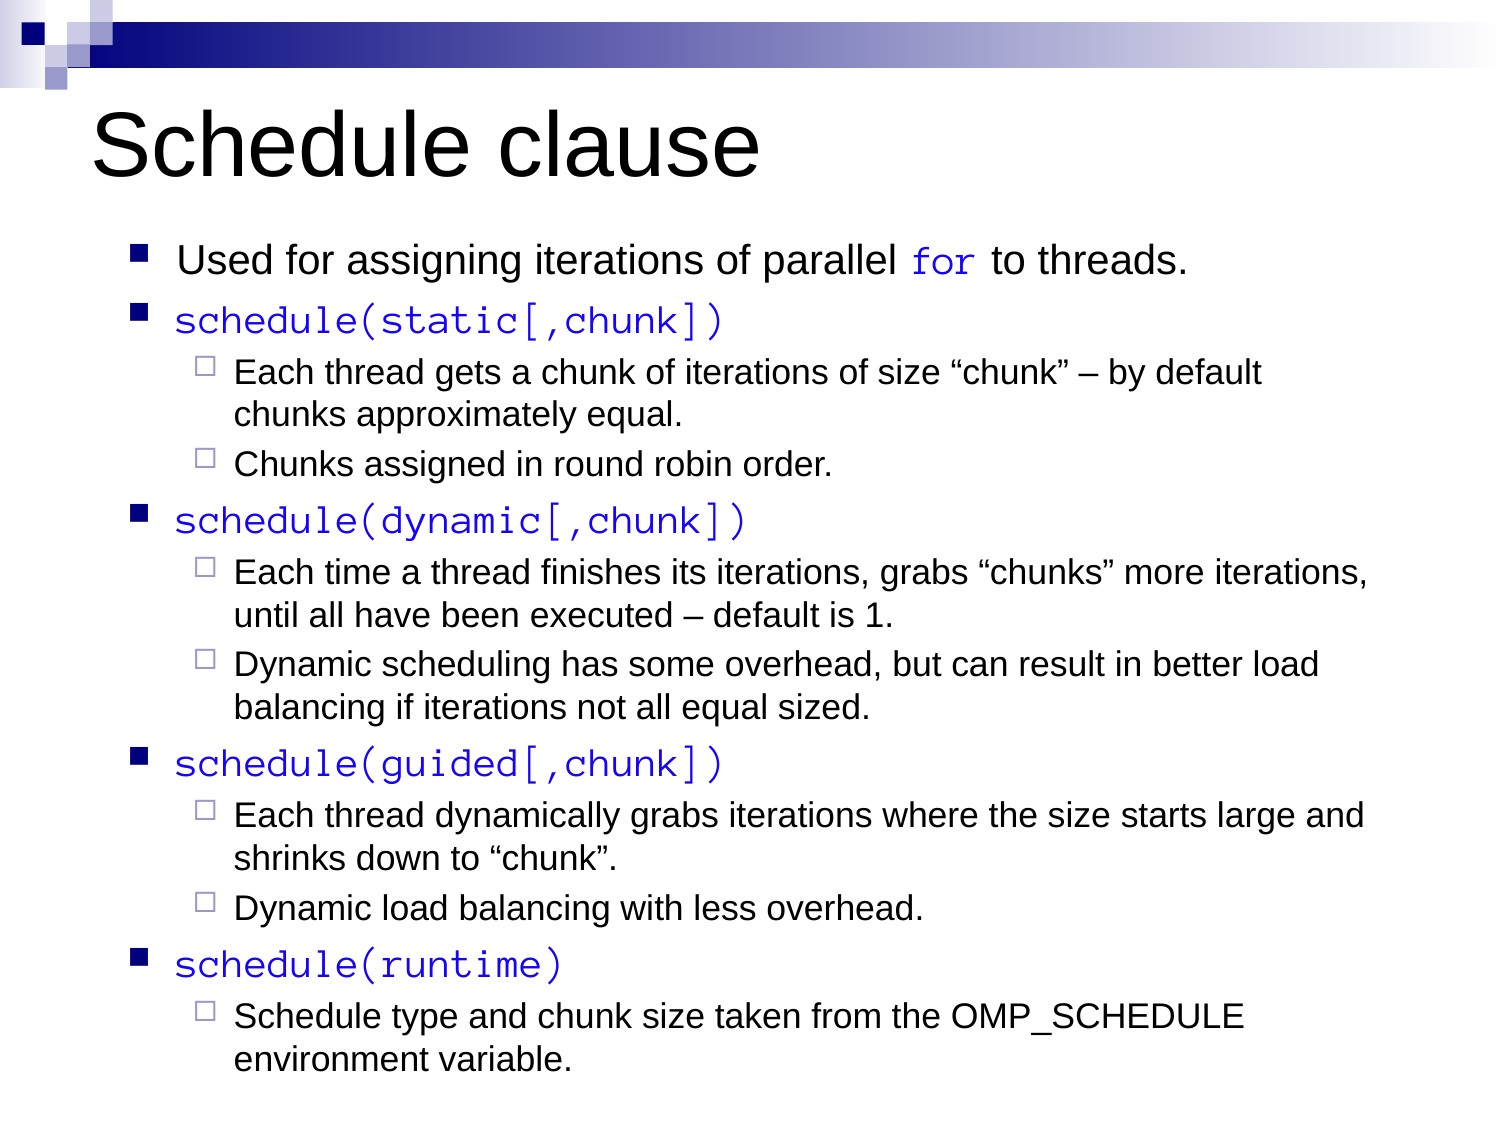

# Schedule clause
Used for assigning iterations of parallel for to threads.
schedule(static[,chunk])
Each thread gets a chunk of iterations of size “chunk” – by default chunks approximately equal.
Chunks assigned in round robin order.
schedule(dynamic[,chunk])
Each time a thread finishes its iterations, grabs “chunks” more iterations, until all have been executed – default is 1.
Dynamic scheduling has some overhead, but can result in better load balancing if iterations not all equal sized.
schedule(guided[,chunk])
Each thread dynamically grabs iterations where the size starts large and shrinks down to “chunk”.
Dynamic load balancing with less overhead.
schedule(runtime)
Schedule type and chunk size taken from the OMP_SCHEDULE environment variable.